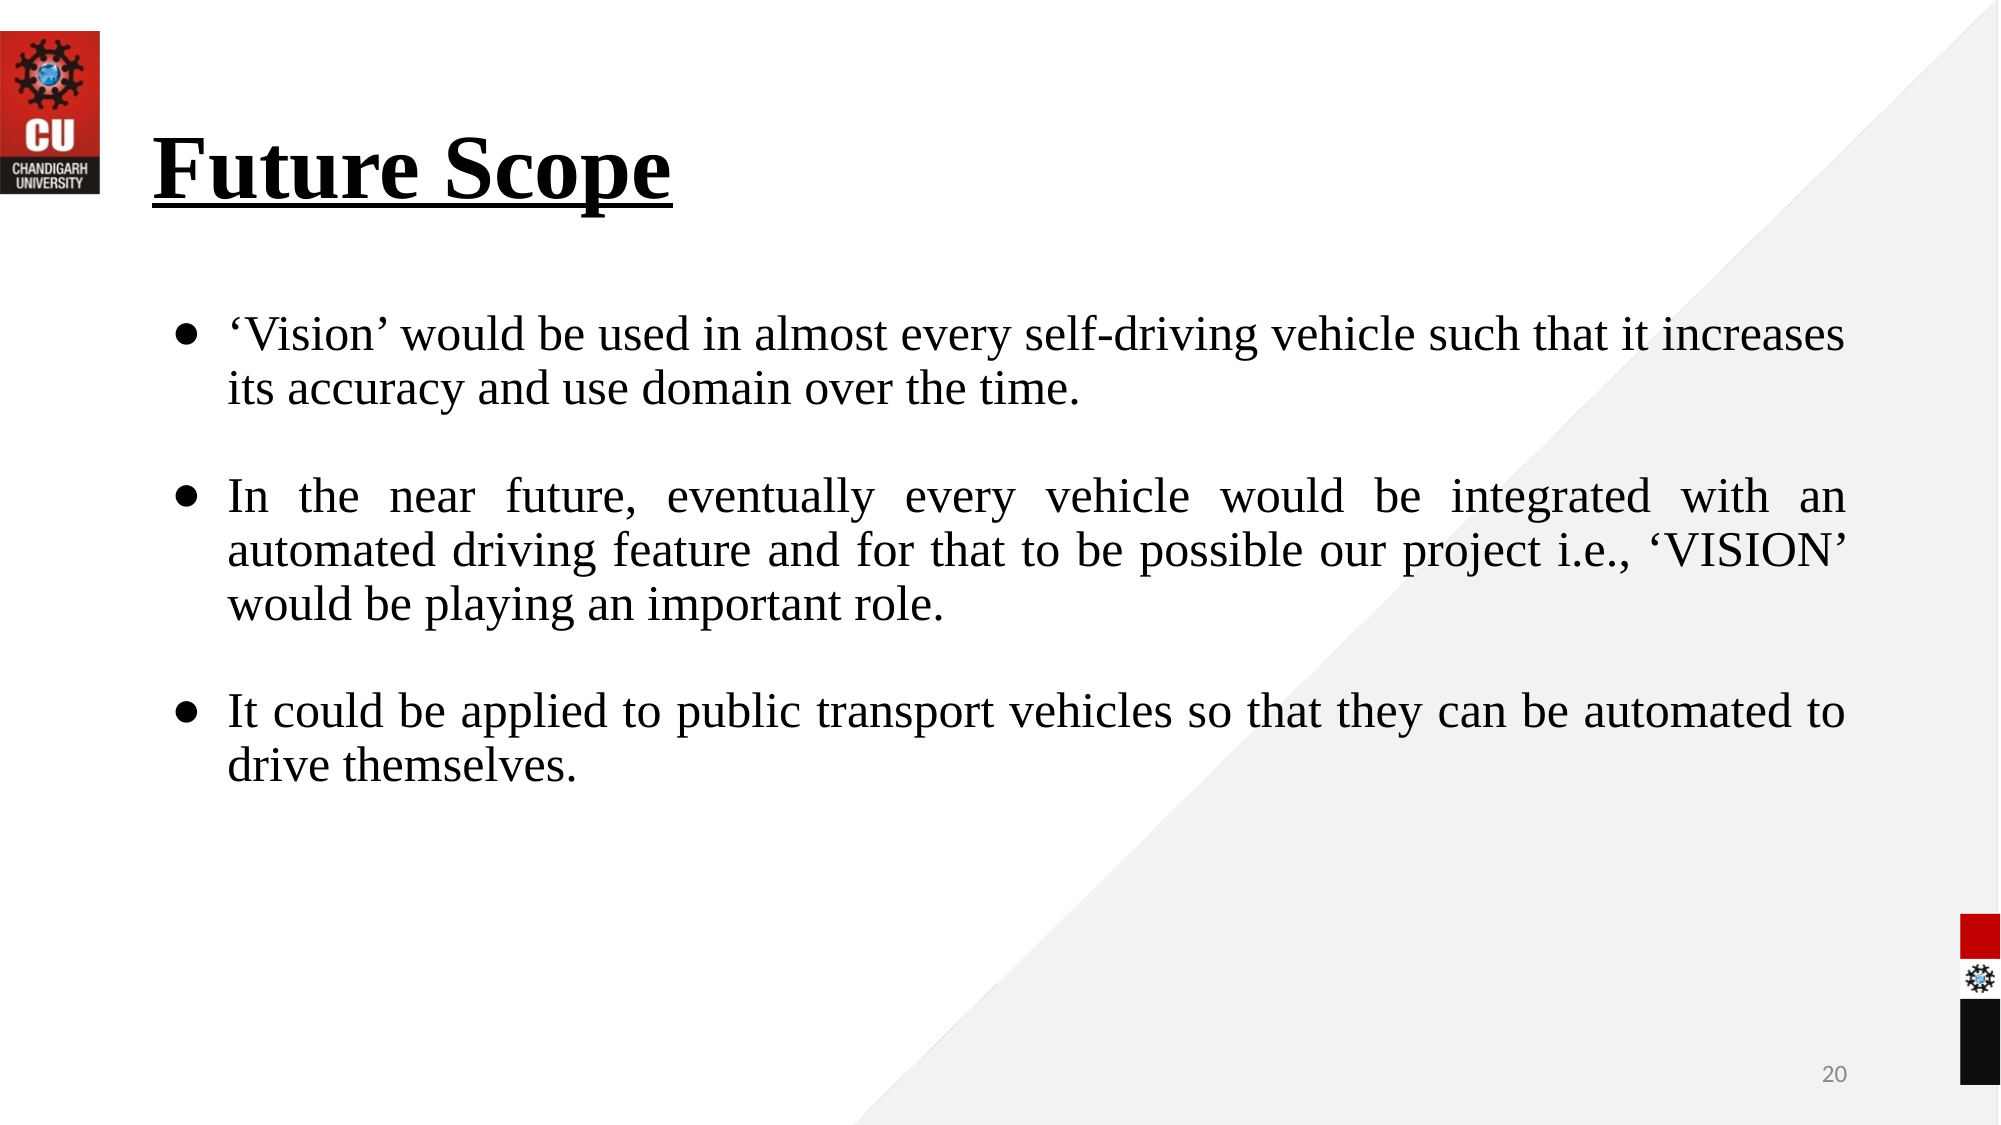

# Future Scope
‘Vision’ would be used in almost every self-driving vehicle such that it increases its accuracy and use domain over the time.

In the near future, eventually every vehicle would be integrated with an automated driving feature and for that to be possible our project i.e., ‘VISION’ would be playing an important role.

It could be applied to public transport vehicles so that they can be automated to drive themselves.

20